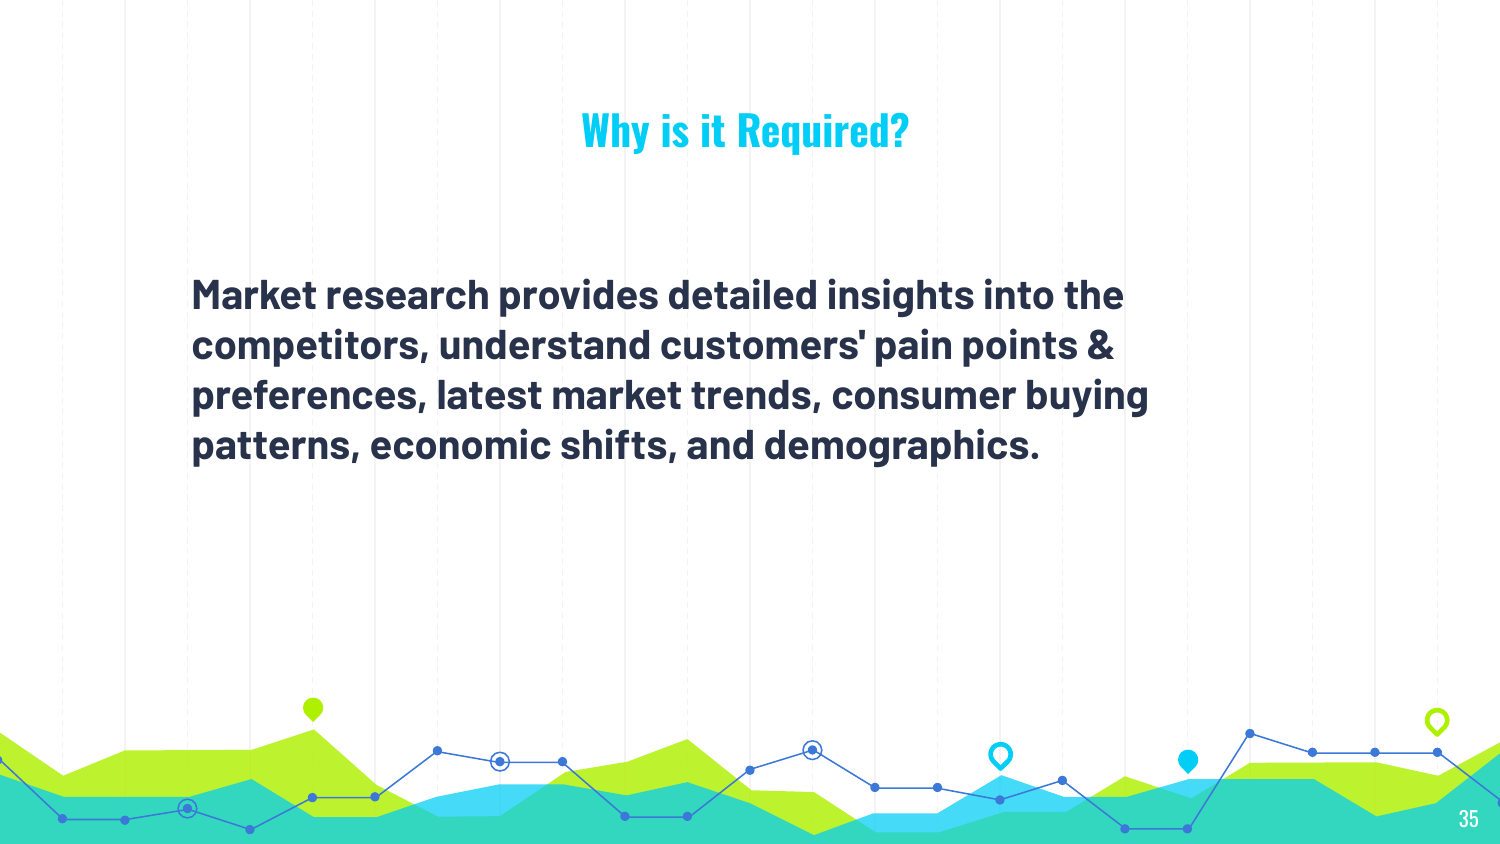

# Why is it Required?

Market research provides detailed insights into the competitors, understand customers' pain points & preferences, latest market trends, consumer buying patterns, economic shifts, and demographics.
35